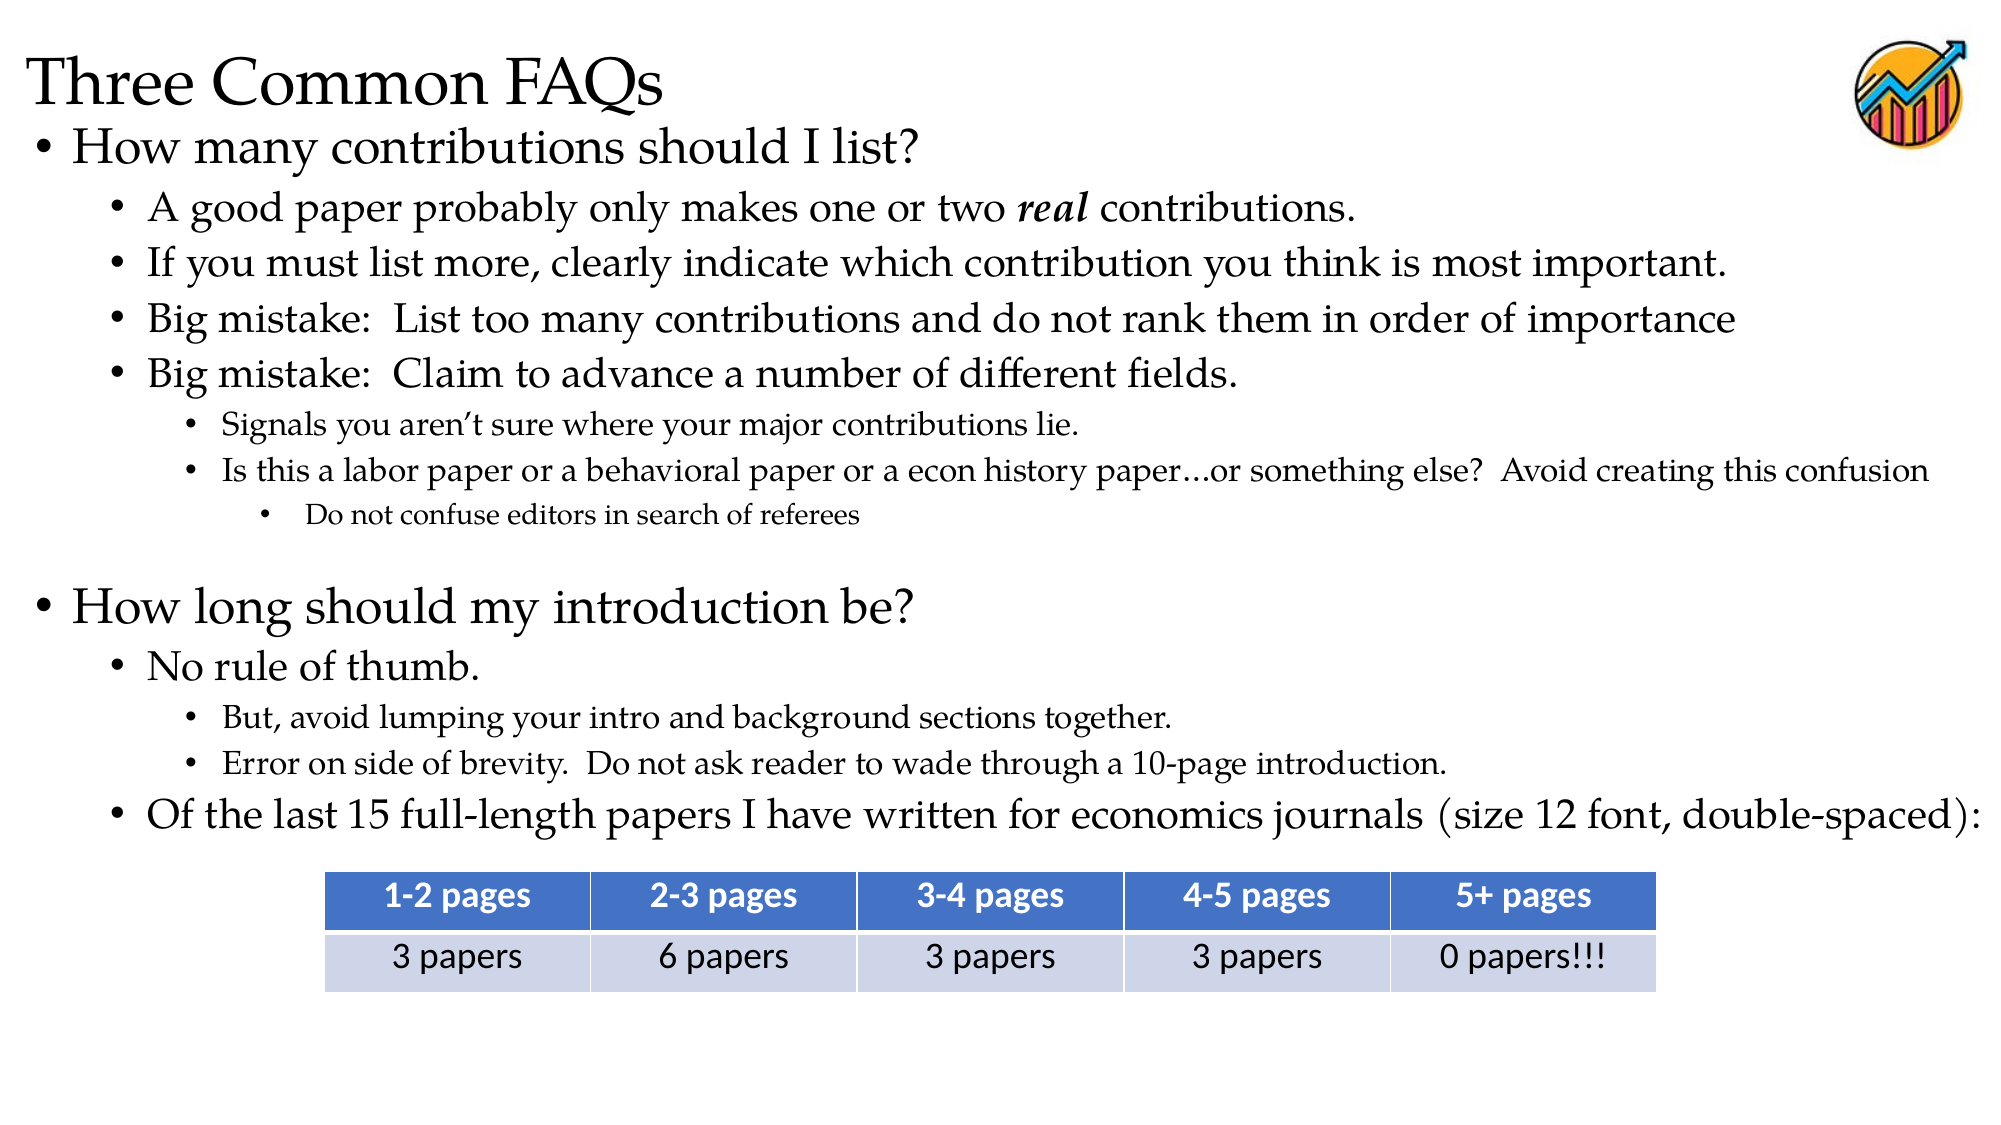

# Three Common FAQs
How many contributions should I list?
A good paper probably only makes one or two real contributions.
If you must list more, clearly indicate which contribution you think is most important.
Big mistake:  List too many contributions and do not rank them in order of importance
Big mistake:  Claim to advance a number of different fields.
Signals you aren’t sure where your major contributions lie.
Is this a labor paper or a behavioral paper or a econ history paper…or something else?  Avoid creating this confusion
 Do not confuse editors in search of referees

How long should my introduction be?
No rule of thumb.
But, avoid lumping your intro and background sections together.
Error on side of brevity.  Do not ask reader to wade through a 10-page introduction.
Of the last 15 full-length papers I have written for economics journals (size 12 font, double-spaced):
| 1-2 pages | 2-3 pages | 3-4 pages | 4-5 pages | 5+ pages |
| --- | --- | --- | --- | --- |
| 3 papers | 6 papers | 3 papers | 3 papers | 0 papers!!! |